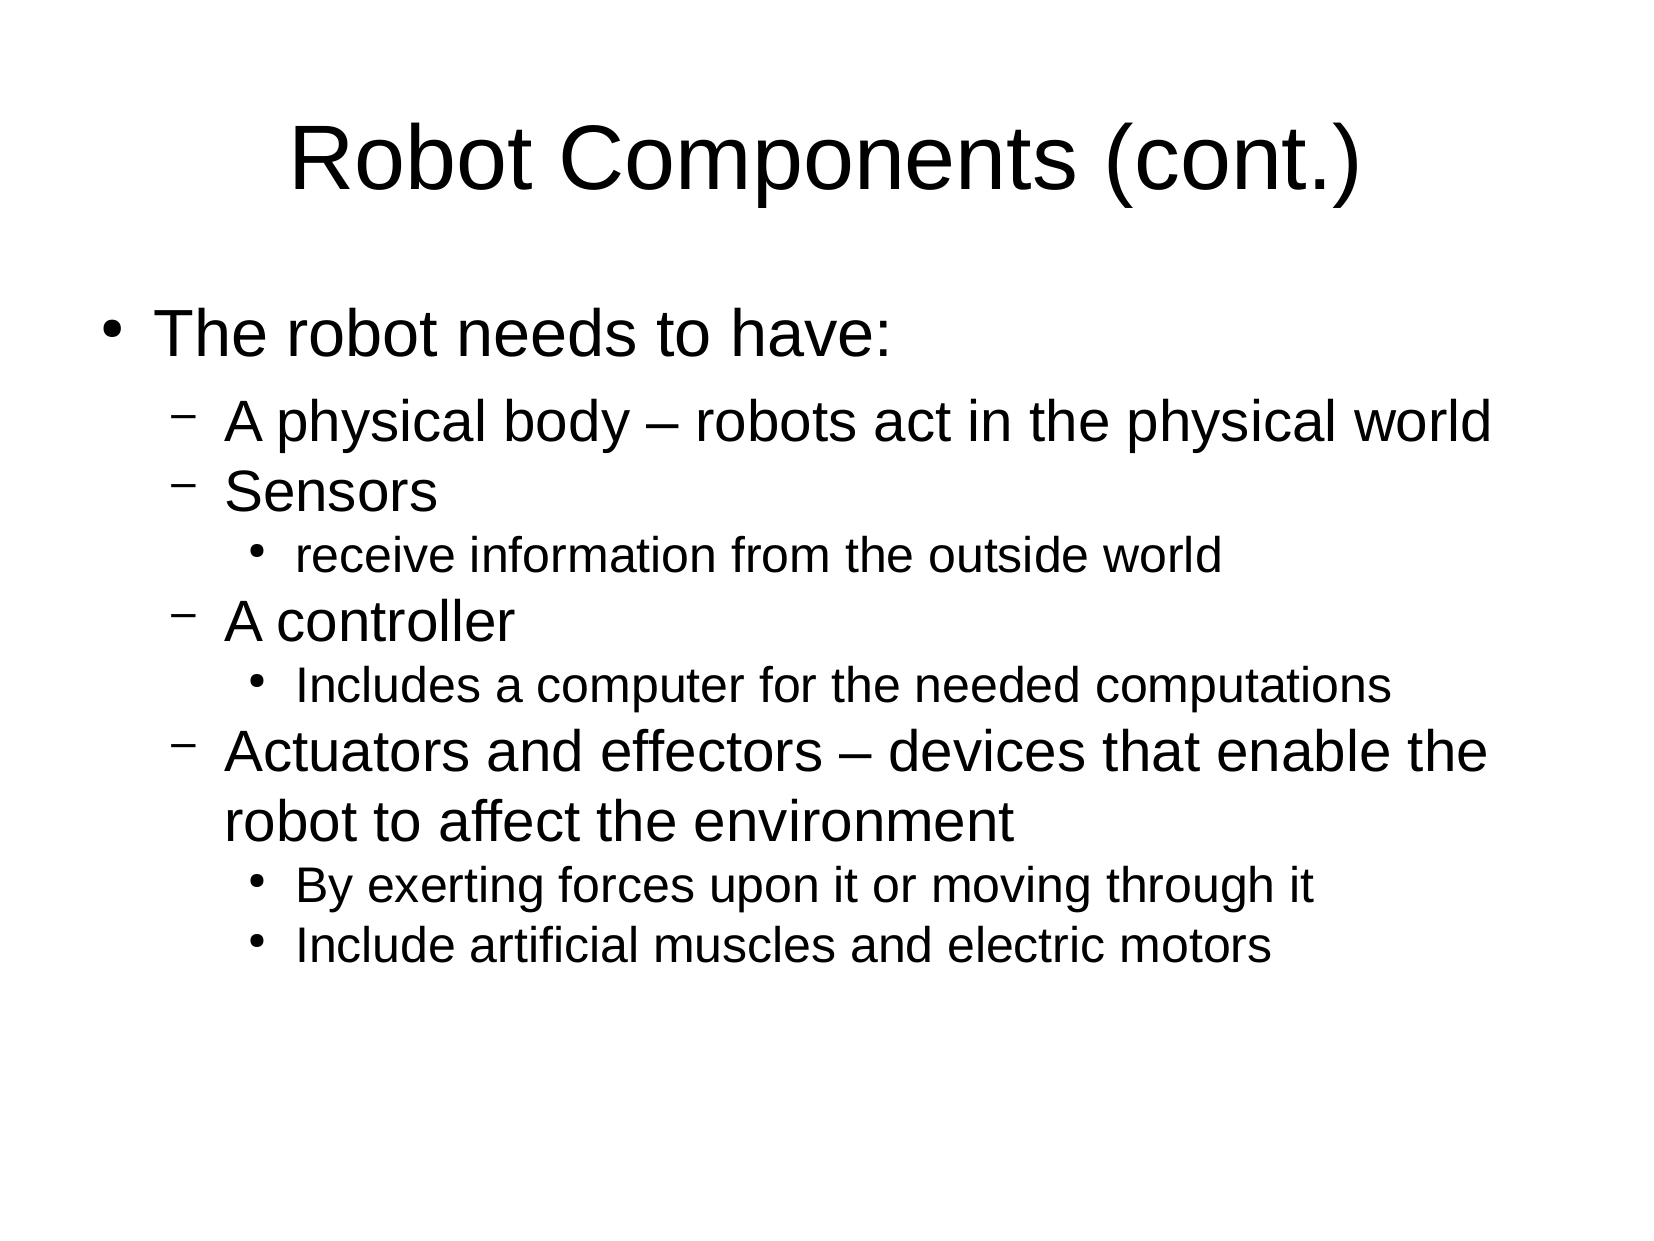

# Robot Components (cont.)
The robot needs to have:
A physical body – robots act in the physical world
Sensors
receive information from the outside world
A controller
Includes a computer for the needed computations
Actuators and effectors – devices that enable the robot to affect the environment
By exerting forces upon it or moving through it
Include artificial muscles and electric motors